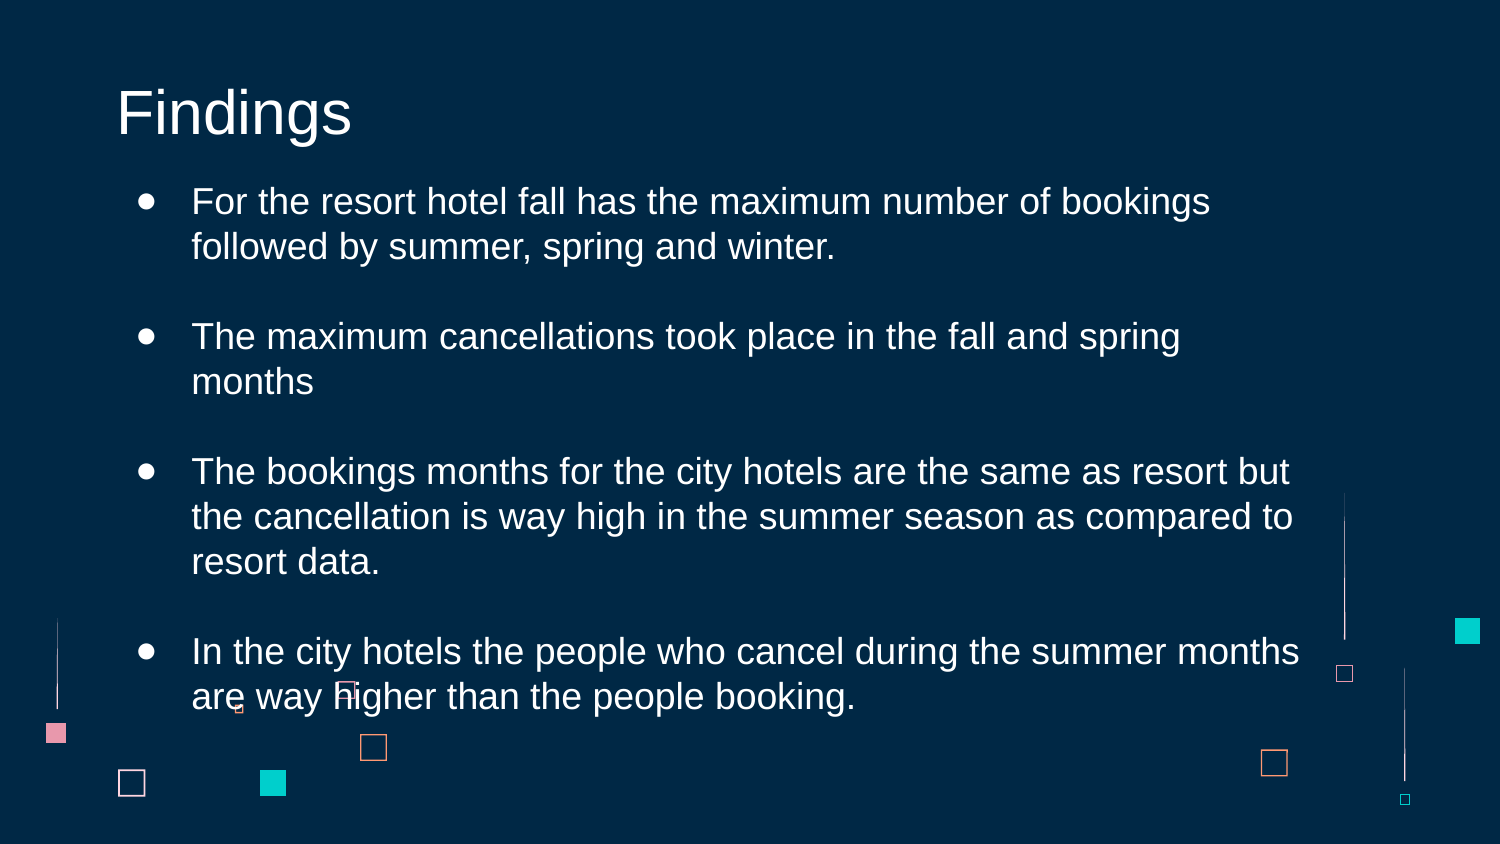

# Findings
For the resort hotel fall has the maximum number of bookings followed by summer, spring and winter.
The maximum cancellations took place in the fall and spring months
The bookings months for the city hotels are the same as resort but the cancellation is way high in the summer season as compared to resort data.
In the city hotels the people who cancel during the summer months are way higher than the people booking.